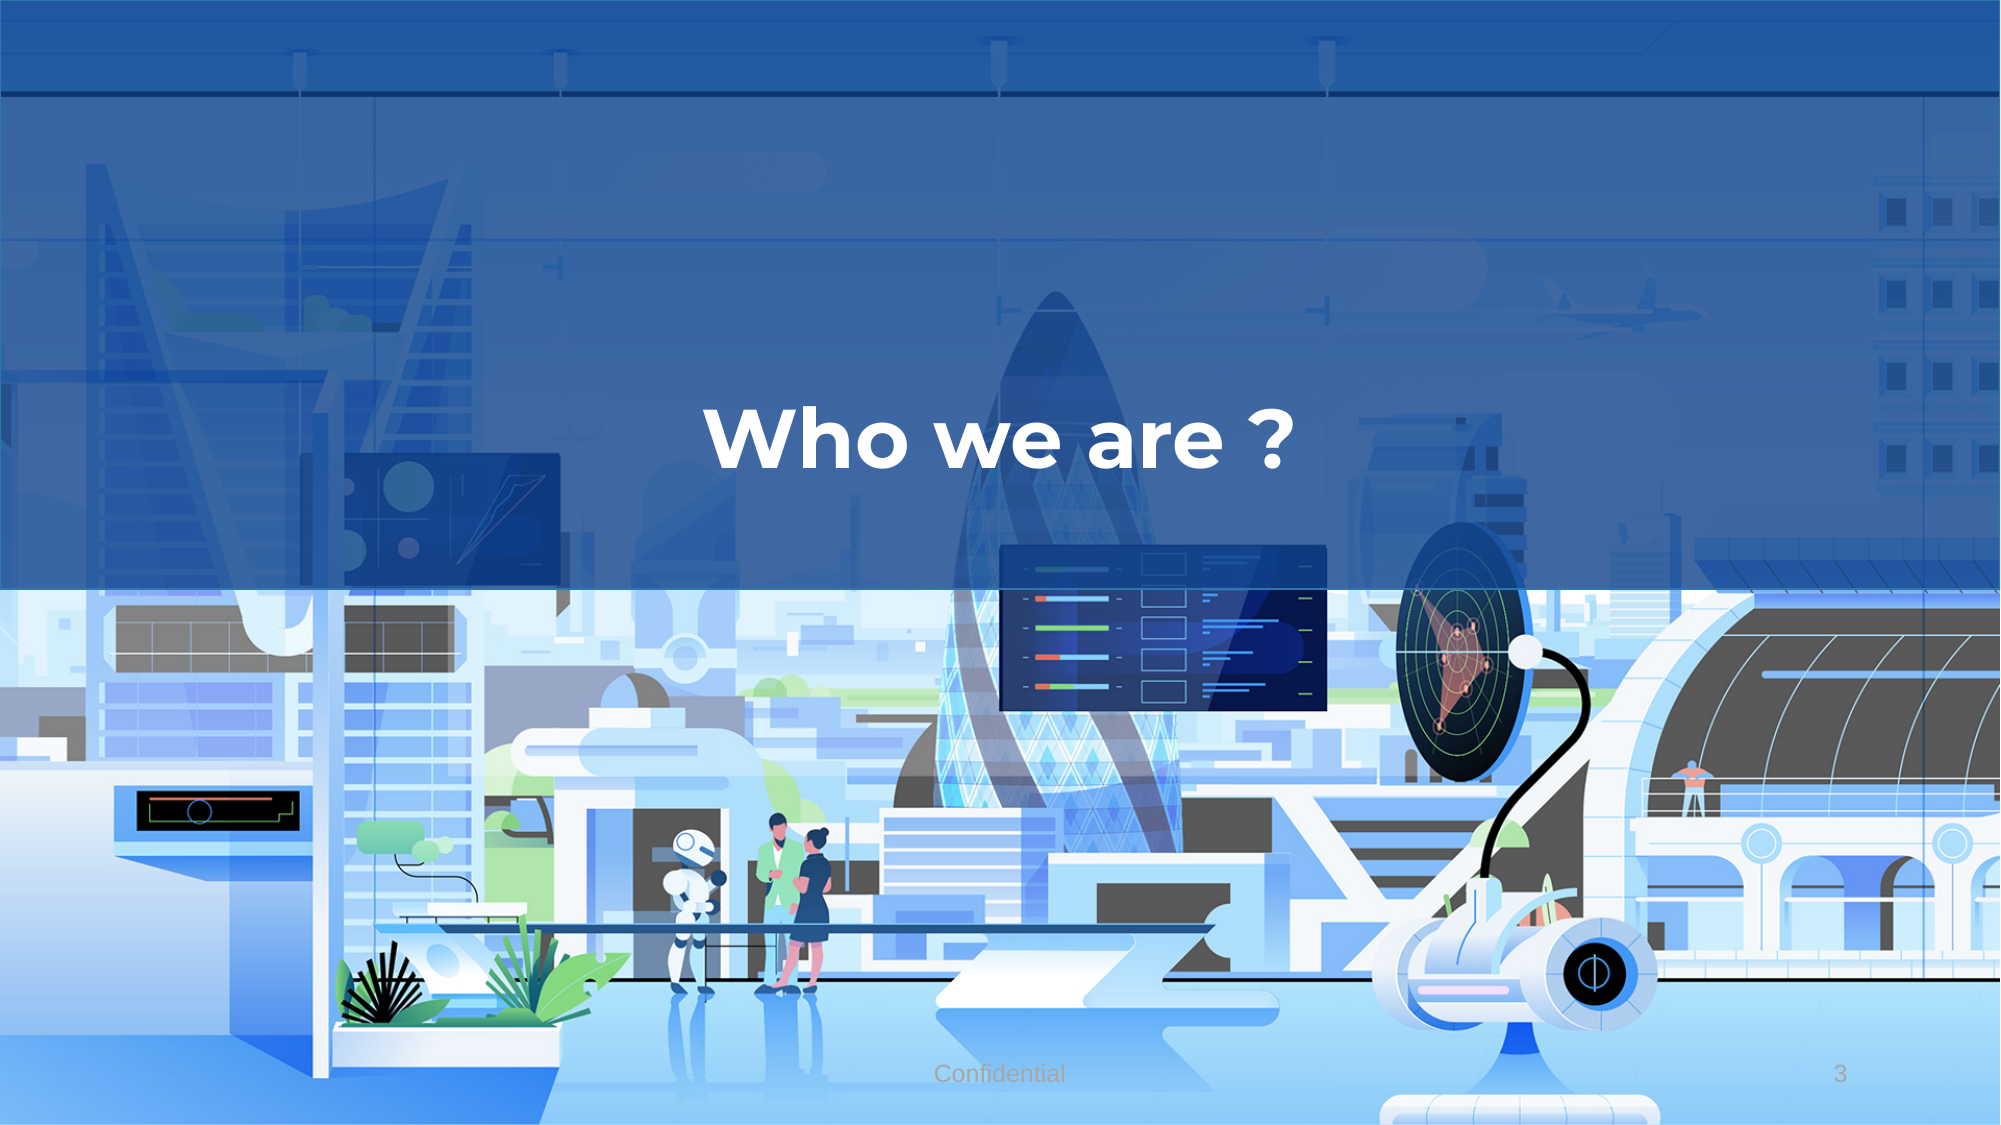

# Who we are ?
Confidential
3